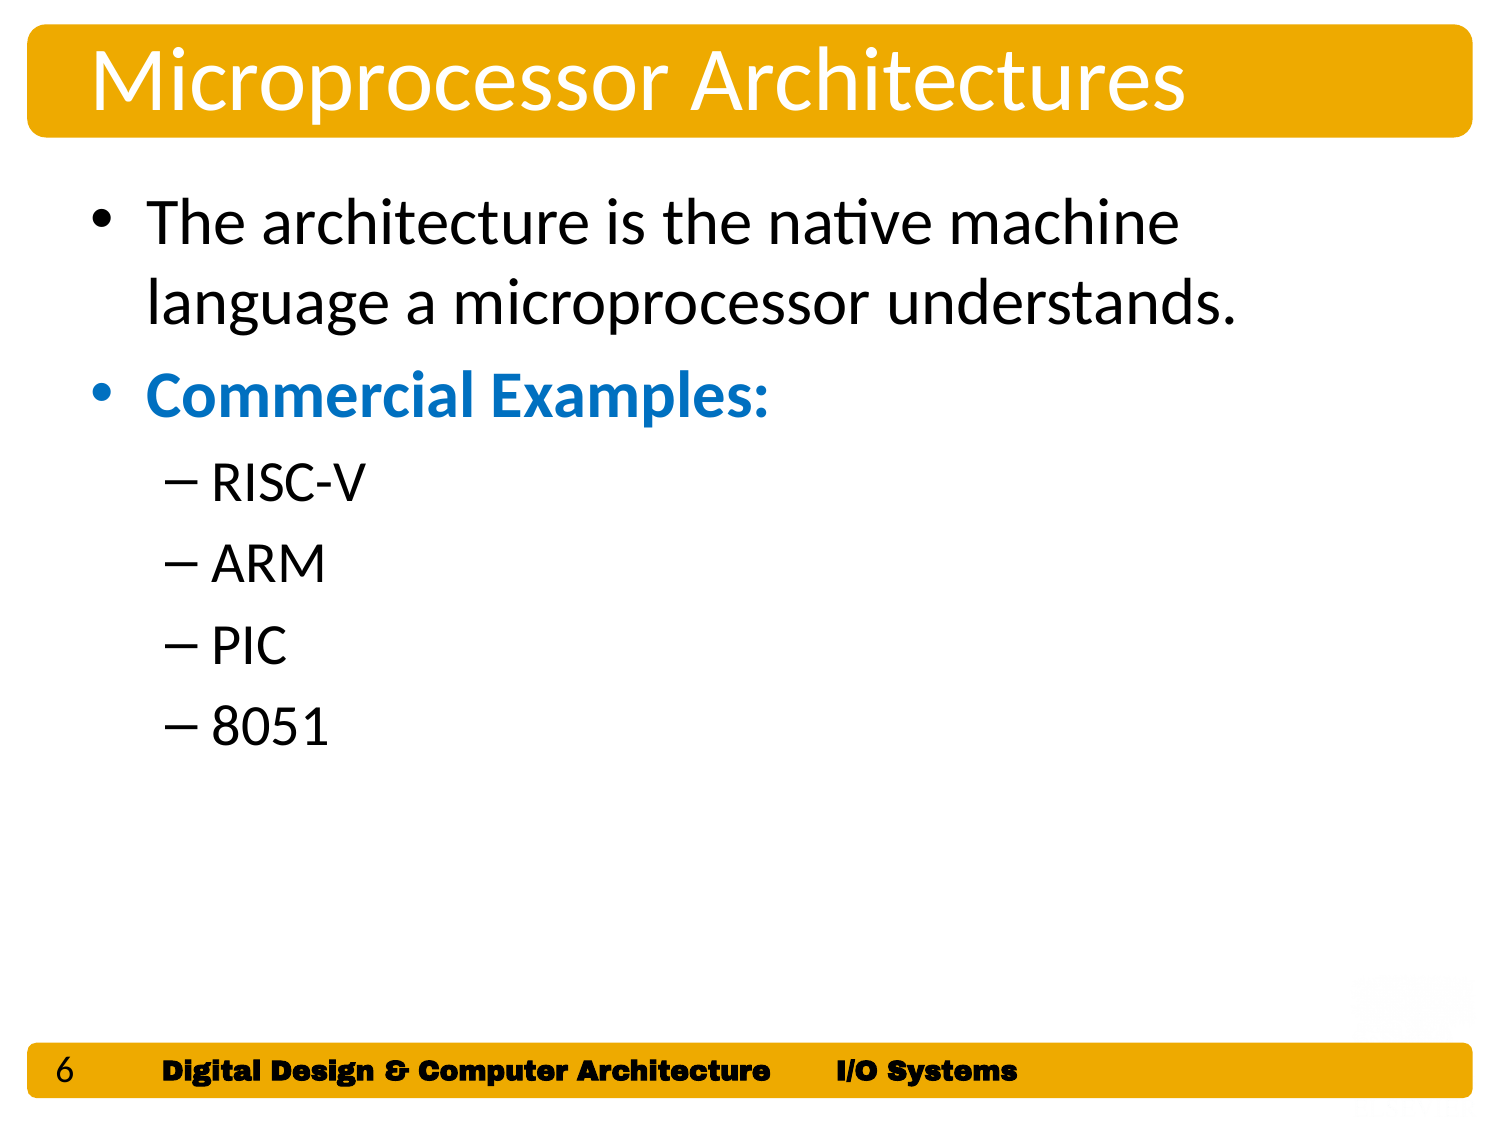

Microprocessor Architectures
The architecture is the native machine language a microprocessor understands.
Commercial Examples:
RISC-V
ARM
PIC
8051
6